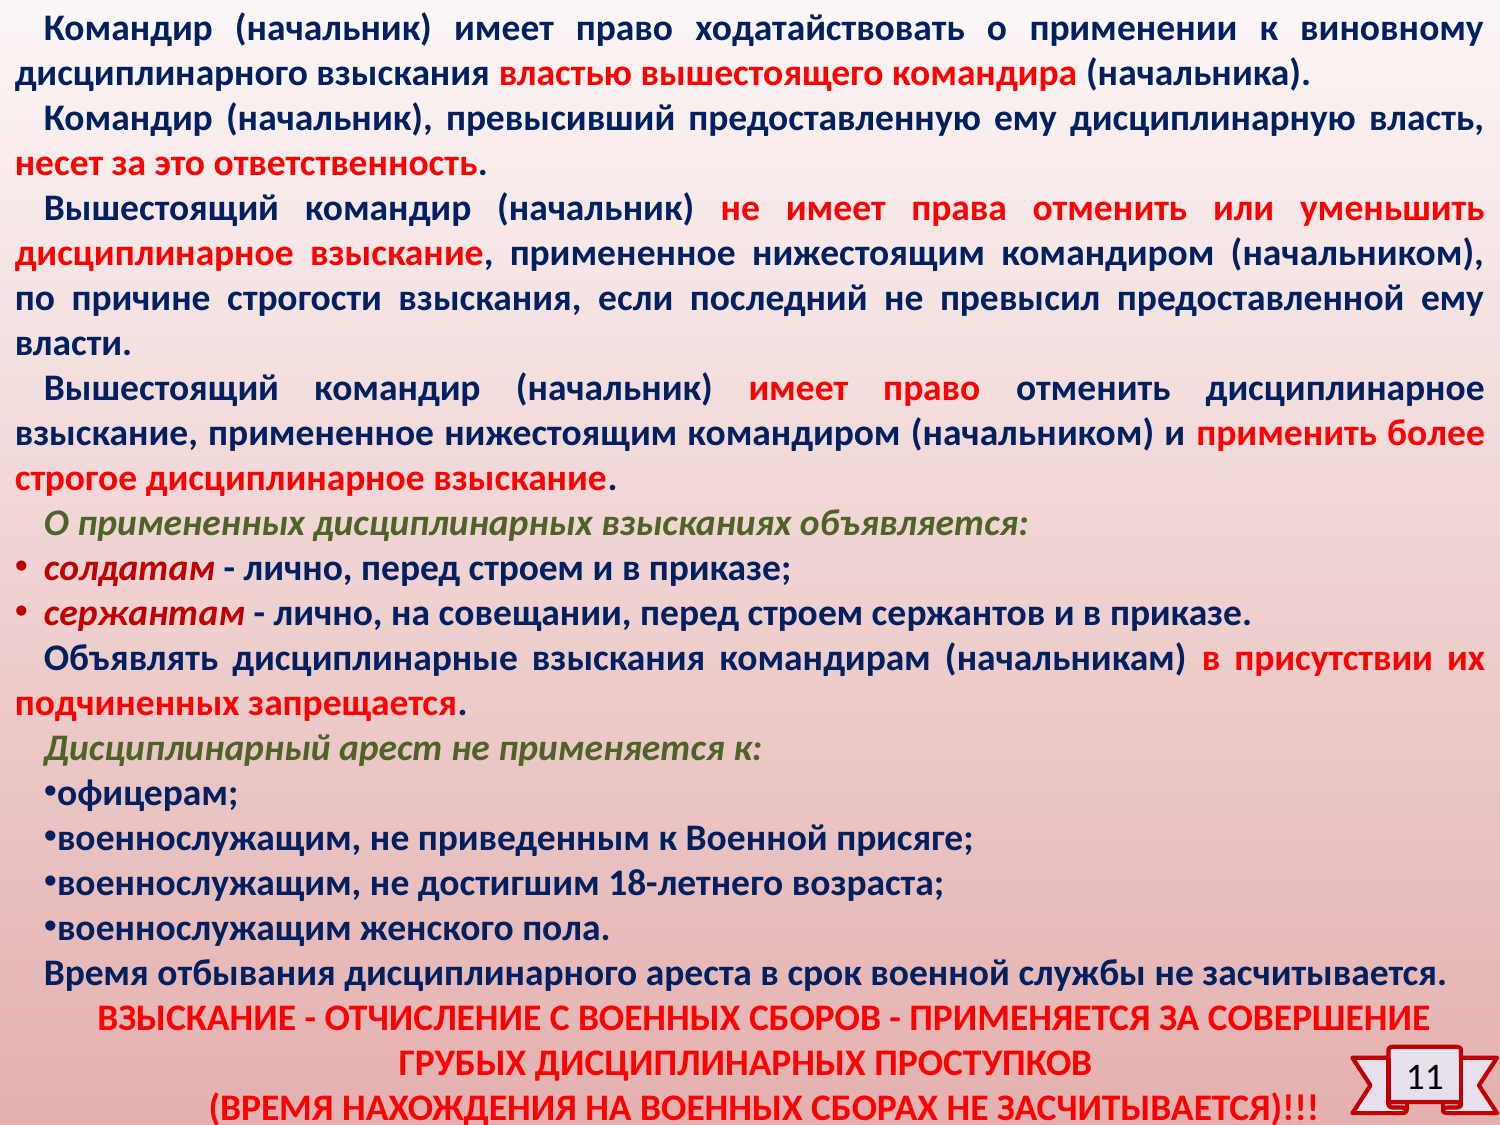

Командир (начальник) имеет право ходатайствовать о применении к виновному дисциплинарного взыскания властью вышестоящего командира (начальника).
Командир (начальник), превысивший предоставленную ему дисциплинарную власть, несет за это ответственность.
Вышестоящий командир (начальник) не имеет права отменить или уменьшить дисциплинарное взыскание, примененное нижестоящим командиром (начальником), по причине строгости взыскания, если последний не превысил предоставленной ему власти.
Вышестоящий командир (начальник) имеет право отменить дисциплинарное взыскание, примененное нижестоящим командиром (начальником) и применить более строгое дисциплинарное взыскание.
О примененных дисциплинарных взысканиях объявляется:
солдатам - лично, перед строем и в приказе;
сержантам - лично, на совещании, перед строем сержантов и в приказе.
Объявлять дисциплинарные взыскания командирам (начальникам) в присутствии их подчиненных запрещается.
Дисциплинарный арест не применяется к:
офицерам;
военнослужащим, не приведенным к Военной присяге;
военнослужащим, не достигшим 18-летнего возраста;
военнослужащим женского пола.
Время отбывания дисциплинарного ареста в срок военной службы не засчитывается.
ВЗЫСКАНИЕ - ОТЧИСЛЕНИЕ С ВОЕННЫХ СБОРОВ - ПРИМЕНЯЕТСЯ ЗА СОВЕРШЕНИЕ ГРУБЫХ ДИСЦИПЛИНАРНЫХ ПРОСТУПКОВ
(ВРЕМЯ НАХОЖДЕНИЯ НА ВОЕННЫХ СБОРАХ НЕ ЗАСЧИТЫВАЕТСЯ)!!!
11